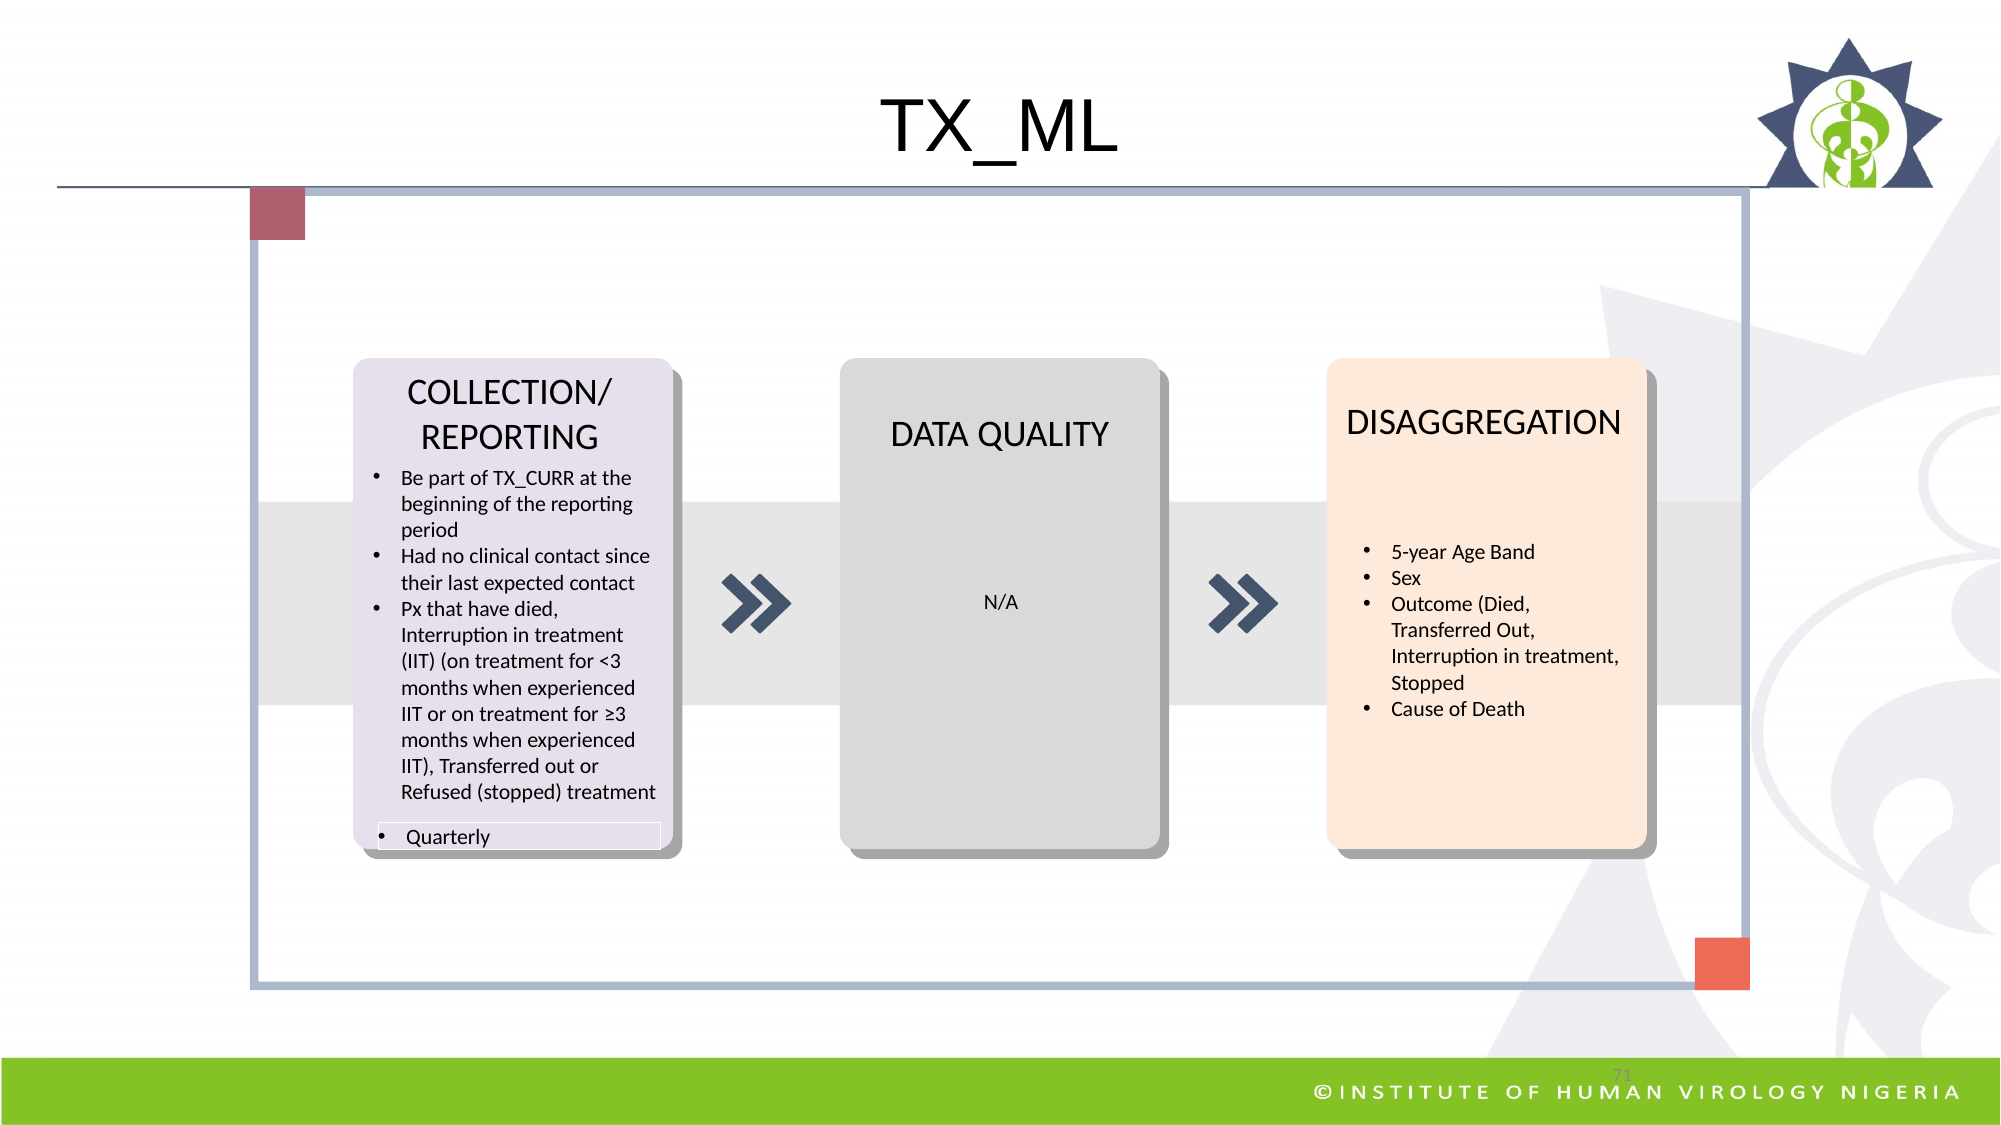

TX_ML

COLLECTION/
REPORTING

DISAGGREGATION
DATA QUALITY
Be part of TX_CURR at the beginning of the reporting period
Had no clinical contact since their last expected contact
Px that have died, Interruption in treatment (IIT) (on treatment for <3 months when experienced IIT or on treatment for ≥3 months when experienced IIT), Transferred out or Refused (stopped) treatment

5-year Age Band
Sex
Outcome (Died, Transferred Out, Interruption in treatment, Stopped
Cause of Death

N/A

71
Quarterly